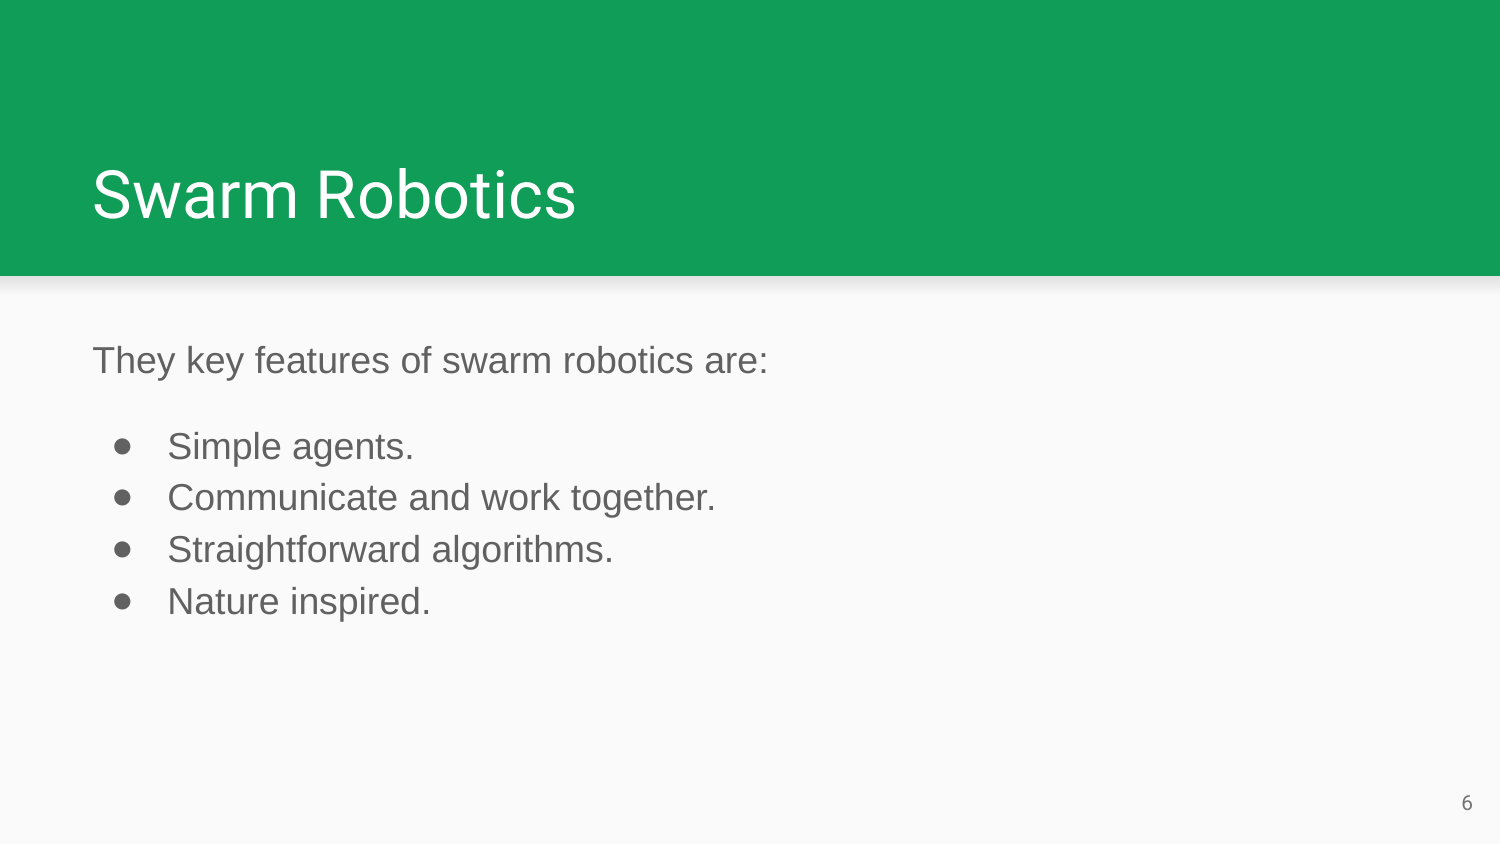

# Swarm Robotics
They key features of swarm robotics are:
Simple agents.
Communicate and work together.
Straightforward algorithms.
Nature inspired.
6